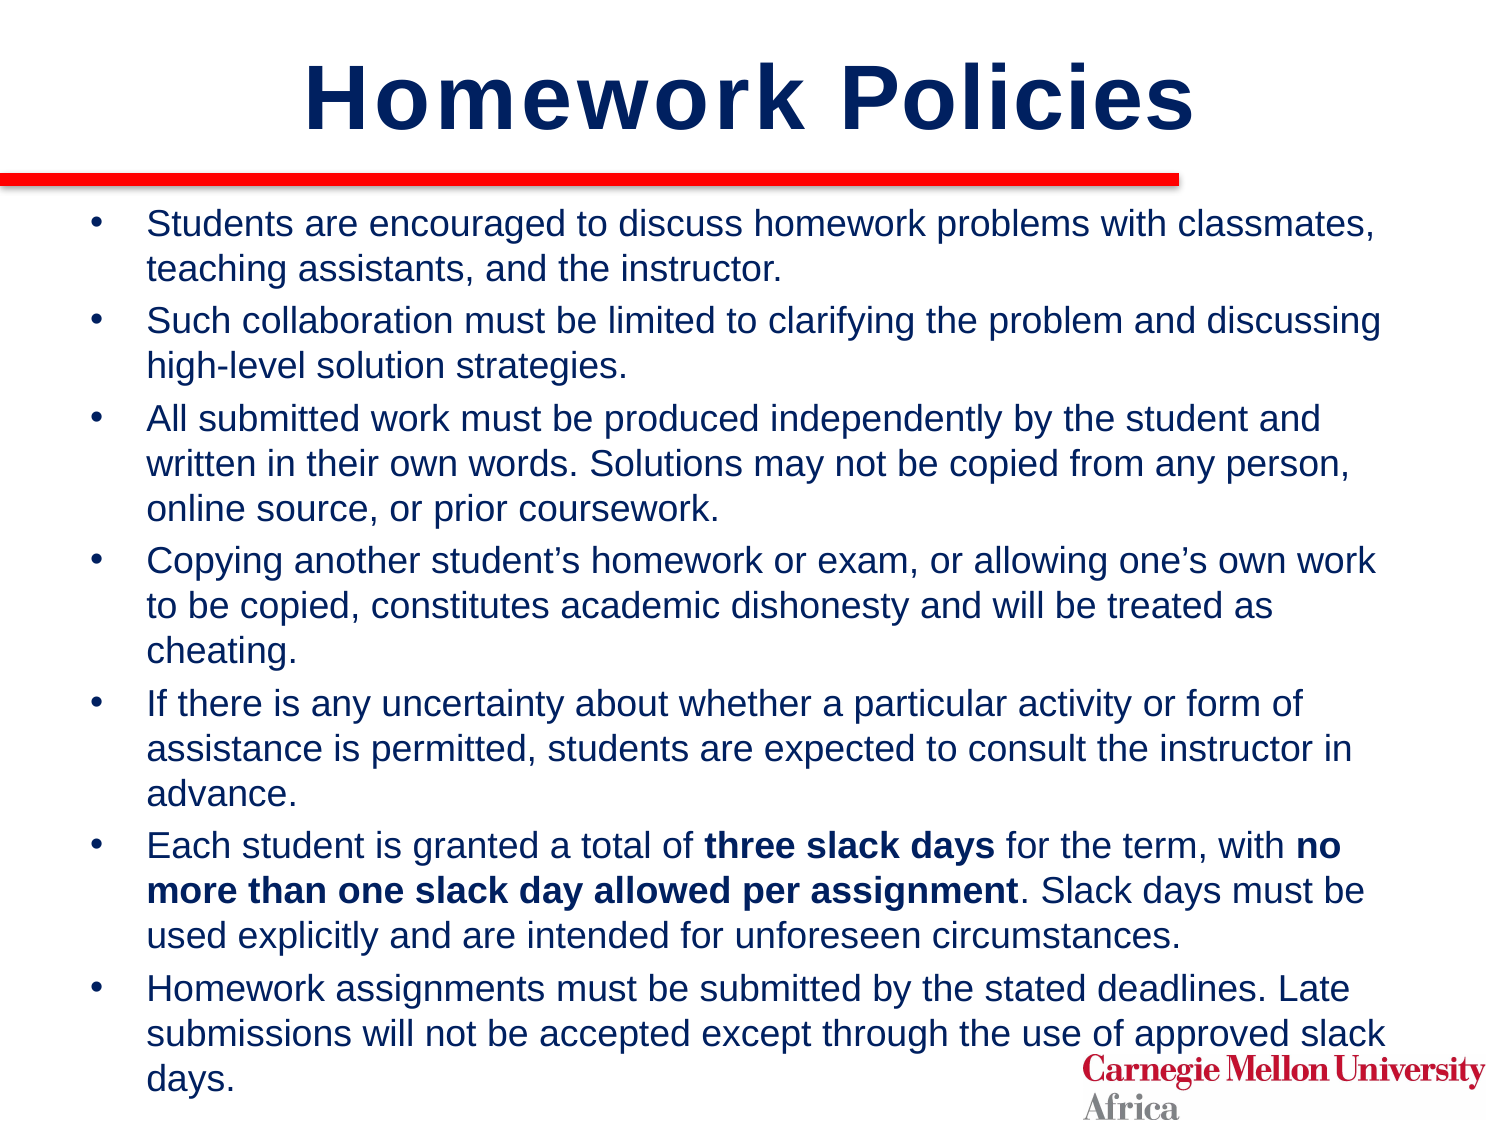

# Homework Policies
Students are encouraged to discuss homework problems with classmates, teaching assistants, and the instructor.
Such collaboration must be limited to clarifying the problem and discussing high-level solution strategies.
All submitted work must be produced independently by the student and written in their own words. Solutions may not be copied from any person, online source, or prior coursework.
Copying another student’s homework or exam, or allowing one’s own work to be copied, constitutes academic dishonesty and will be treated as cheating.
If there is any uncertainty about whether a particular activity or form of assistance is permitted, students are expected to consult the instructor in advance.
Each student is granted a total of three slack days for the term, with no more than one slack day allowed per assignment. Slack days must be used explicitly and are intended for unforeseen circumstances.
Homework assignments must be submitted by the stated deadlines. Late submissions will not be accepted except through the use of approved slack days.